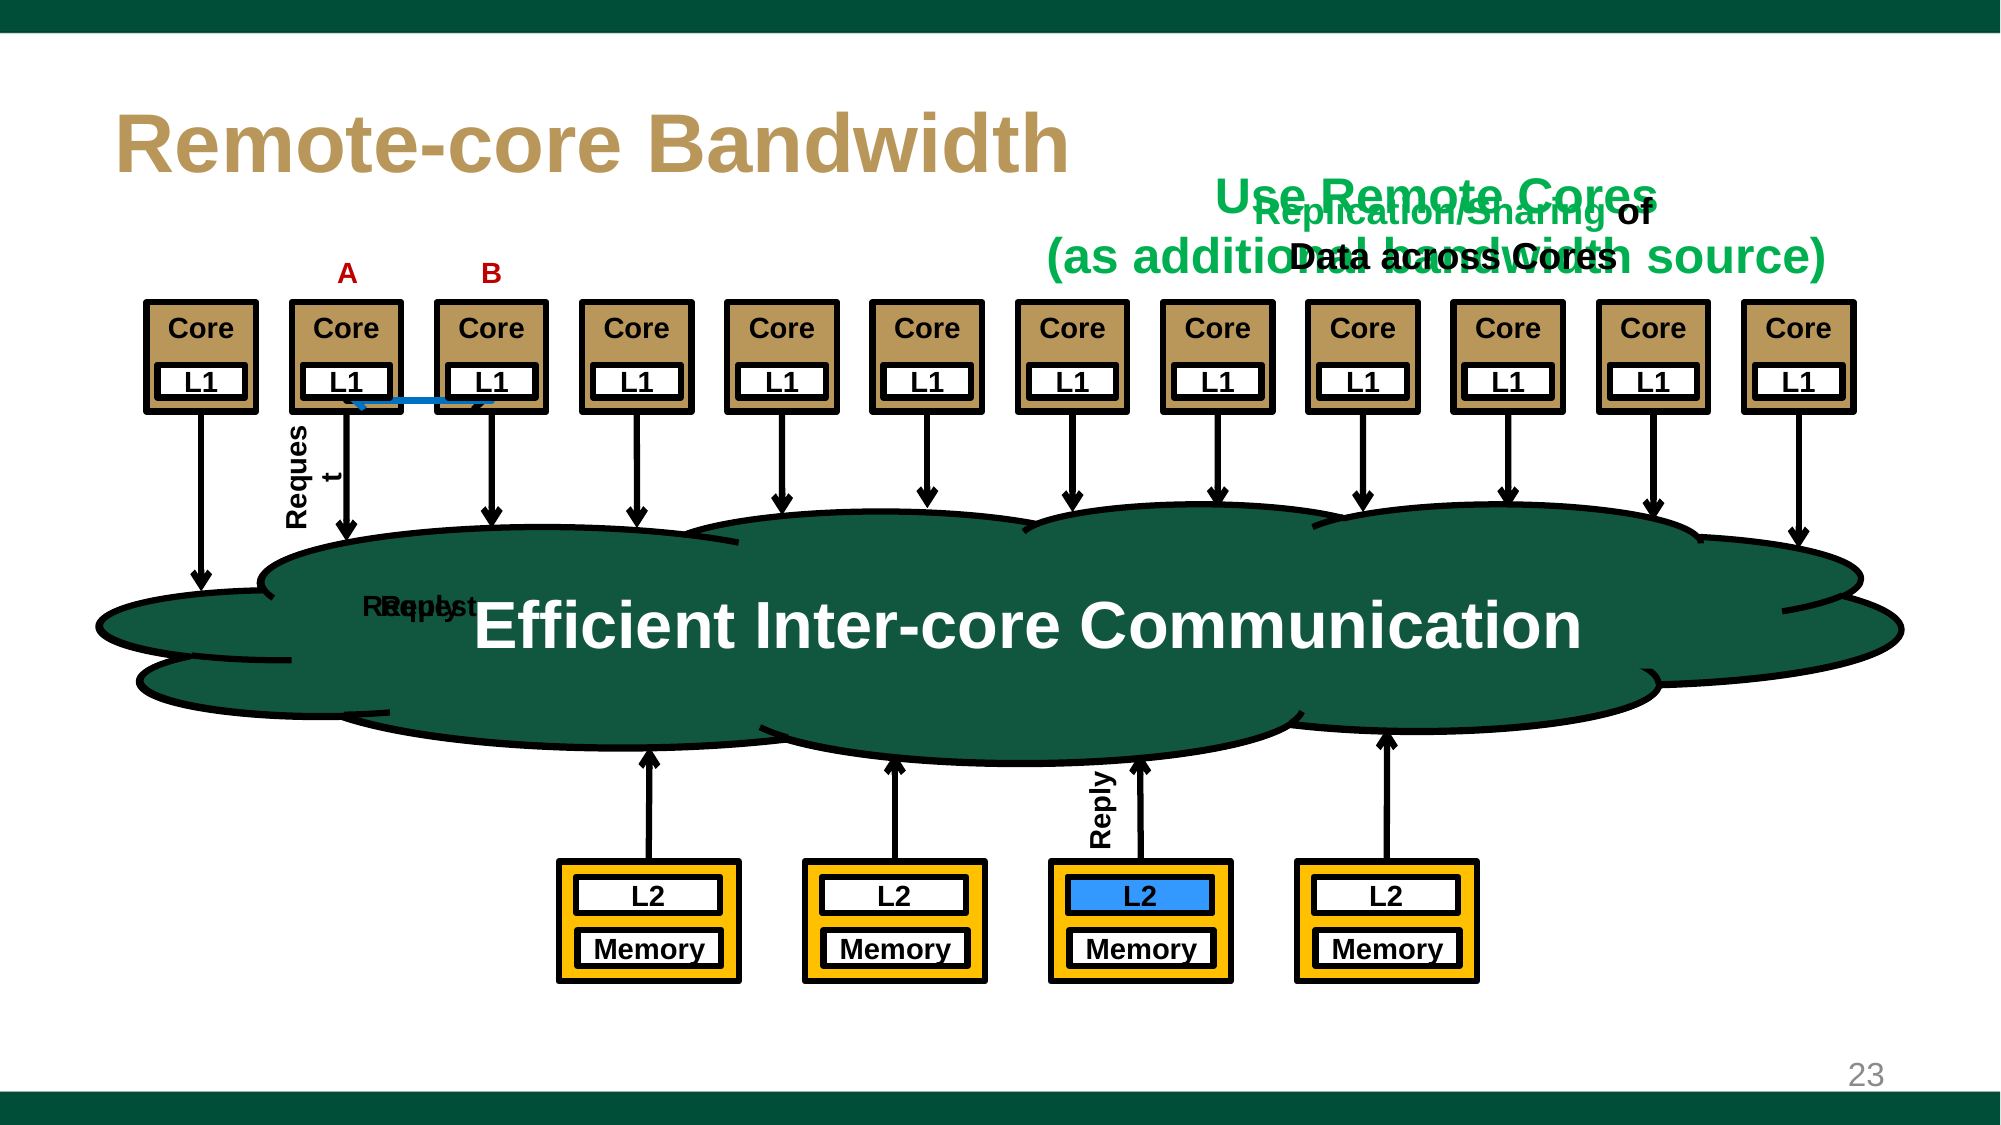

# Remote-core Bandwidth
Use Remote Cores
(as additional bandwidth source)
Replication/Sharing of Data across Cores
B
A
Core
Core
Core
Core
Core
Core
Core
Core
Core
Core
Core
Core
L1
L1
L1
L1
L1
L1
L1
L1
L1
L1
L1
L1
Request

Network-on-Chip
Efficient Inter-core Communication
Request
Reply
Reply

L2
Memory

L2
Memory

L2
Memory

L2
Memory
L2

23